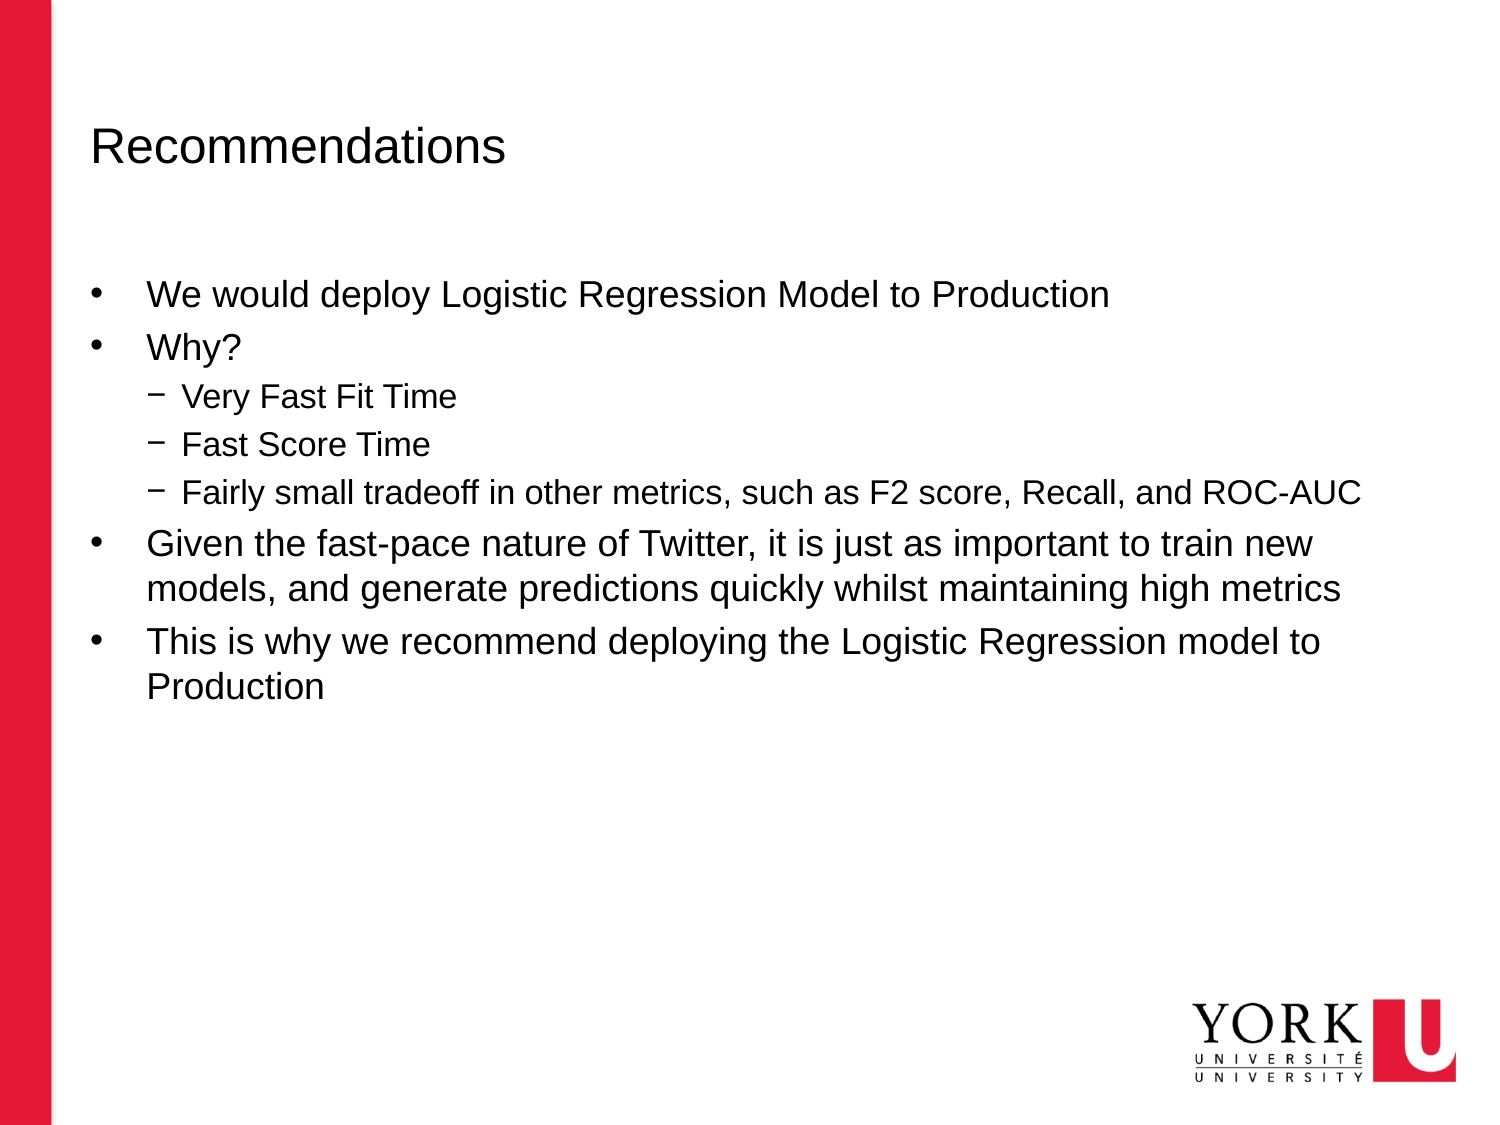

# Recommendations
We would deploy Logistic Regression Model to Production
Why?
Very Fast Fit Time
Fast Score Time
Fairly small tradeoff in other metrics, such as F2 score, Recall, and ROC-AUC
Given the fast-pace nature of Twitter, it is just as important to train new models, and generate predictions quickly whilst maintaining high metrics
This is why we recommend deploying the Logistic Regression model to Production